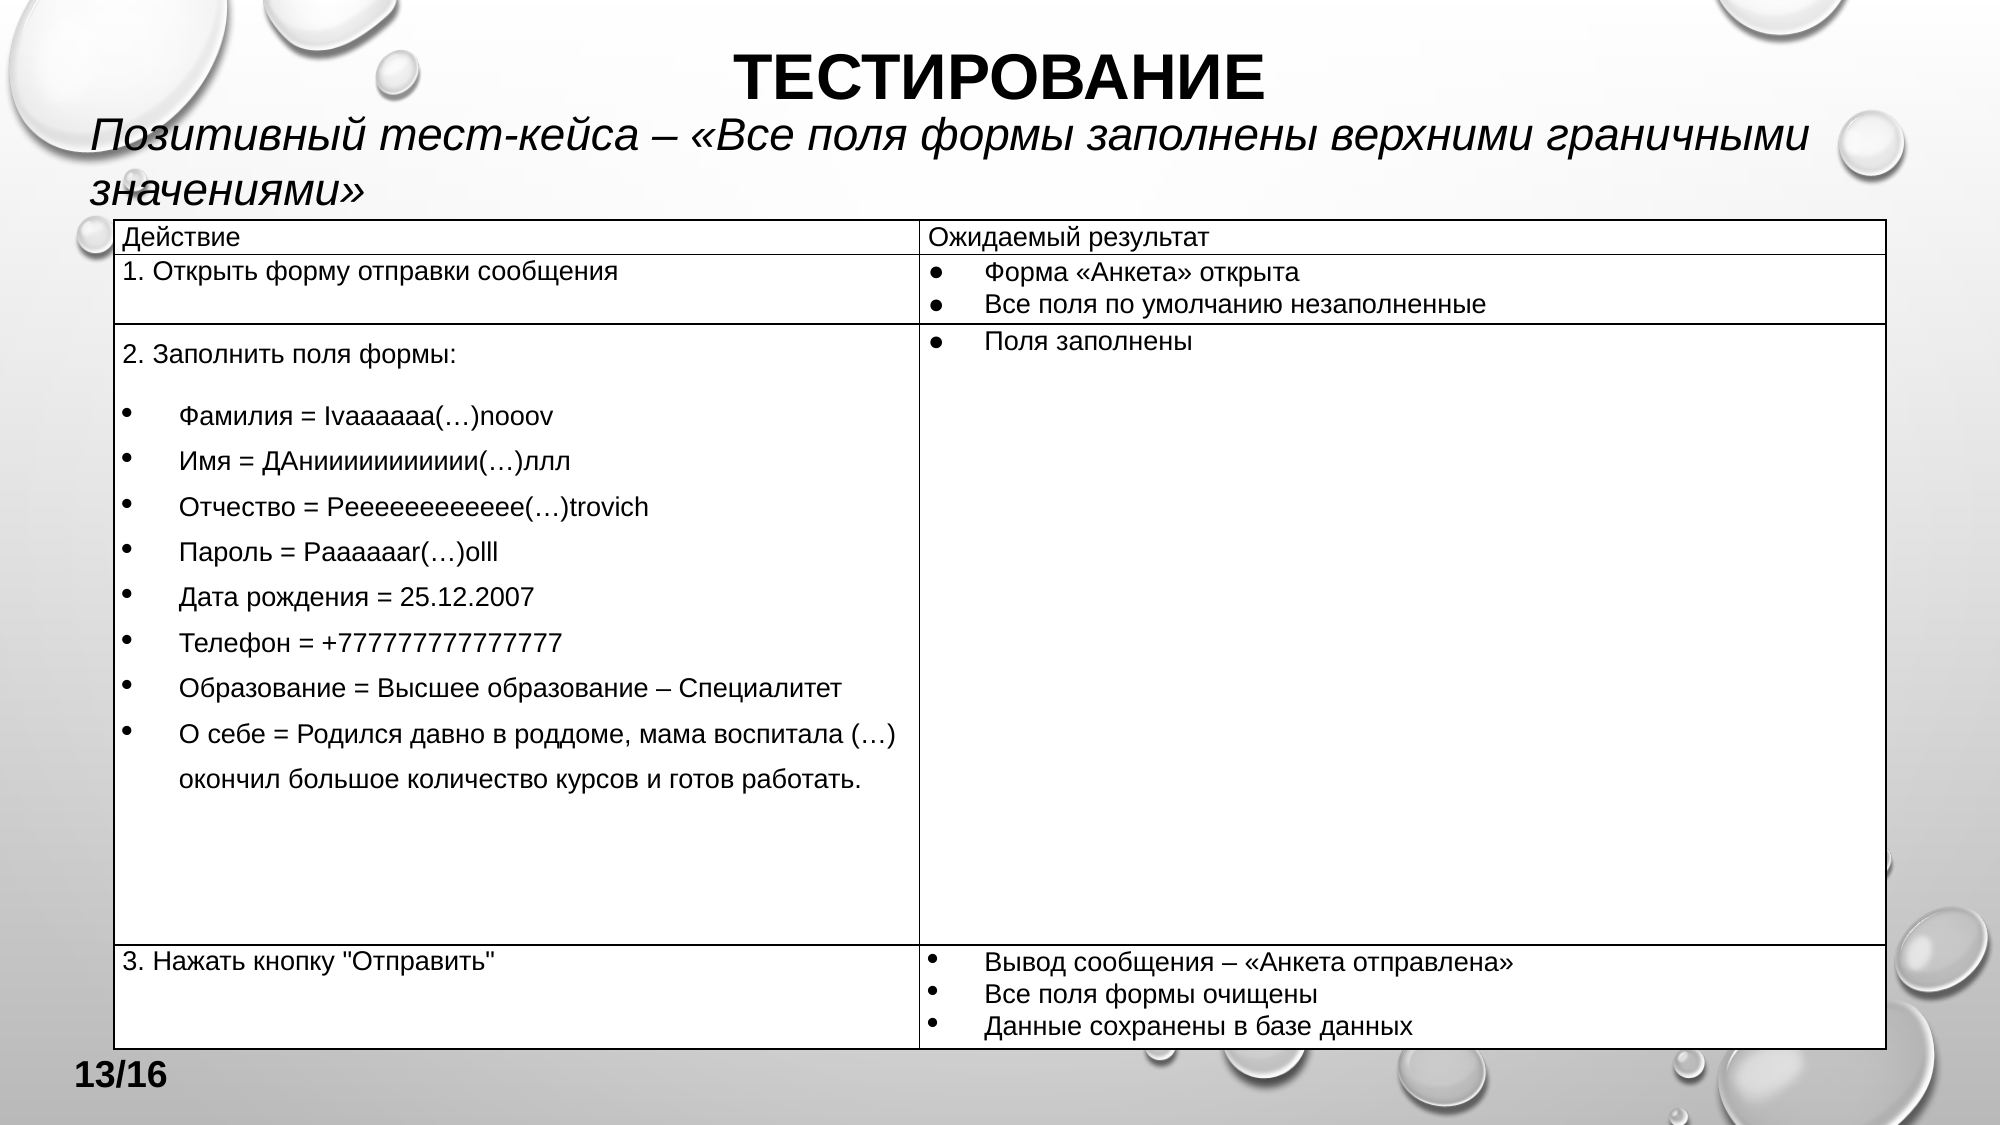

# тестирование
Позитивный тест-кейса – «Все поля формы заполнены верхними граничными значениями»
| Действие | Ожидаемый результат |
| --- | --- |
| 1. Открыть форму отправки сообщения | Форма «Анкета» открыта Все поля по умолчанию незаполненные |
| 2. Заполнить поля формы: Фамилия = Ivaaaaaa(…)nooov Имя = ДАниииииииииии(…)ллл Отчество = Peeeeeeeeeeee(…)trovich Пароль = Paaaaaar(…)olll Дата рождения = 25.12.2007 Телефон = +777777777777777 Образование = Высшее образование – Специалитет О себе = Родился давно в роддоме, мама воспитала (…) окончил большое количество курсов и готов работать. | Поля заполнены |
| 3. Нажать кнопку "Отправить" | Вывод сообщения – «Анкета отправлена» Все поля формы очищены Данные сохранены в базе данных |
13/16